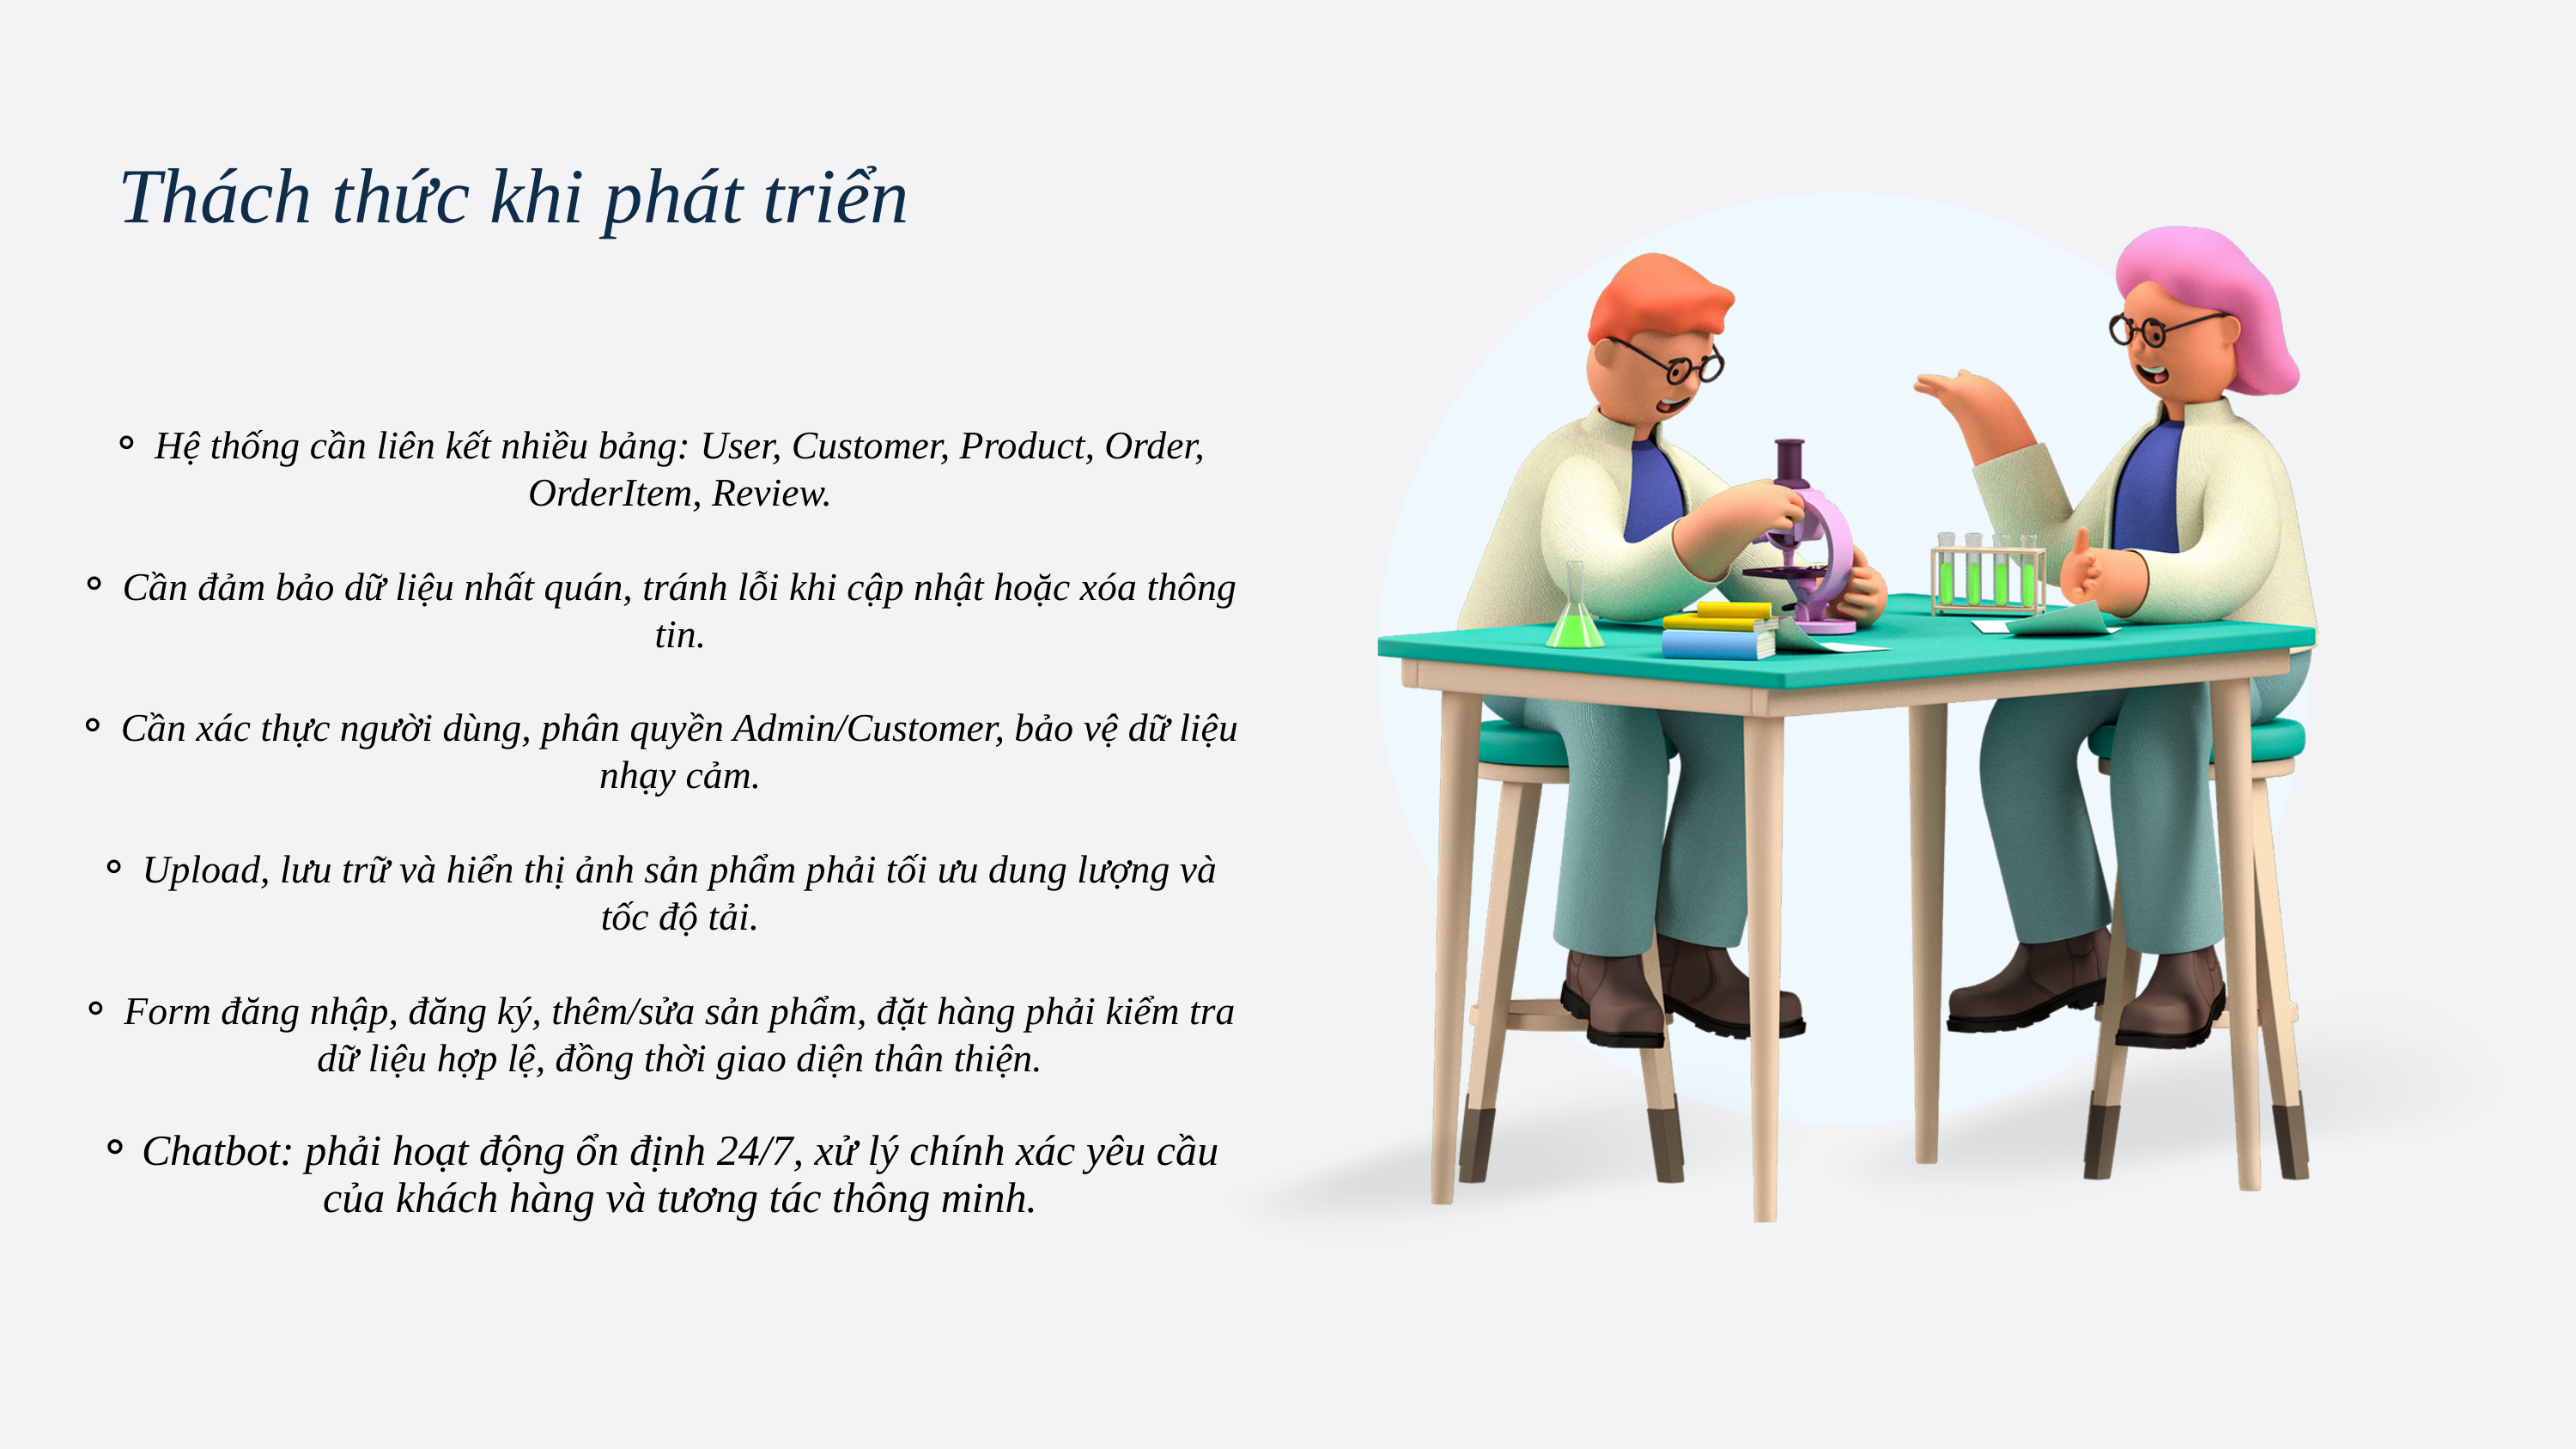

Thách thức khi phát triển

Hệ thống cần liên kết nhiều bảng: User, Customer, Product, Order, OrderItem, Review.

Cần đảm bảo dữ liệu nhất quán, tránh lỗi khi cập nhật hoặc xóa thông tin.

Cần xác thực người dùng, phân quyền Admin/Customer, bảo vệ dữ liệu nhạy cảm.

Upload, lưu trữ và hiển thị ảnh sản phẩm phải tối ưu dung lượng và tốc độ tải.

Form đăng nhập, đăng ký, thêm/sửa sản phẩm, đặt hàng phải kiểm tra dữ liệu hợp lệ, đồng thời giao diện thân thiện.

Chatbot: phải hoạt động ổn định 24/7, xử lý chính xác yêu cầu của khách hàng và tương tác thông minh.